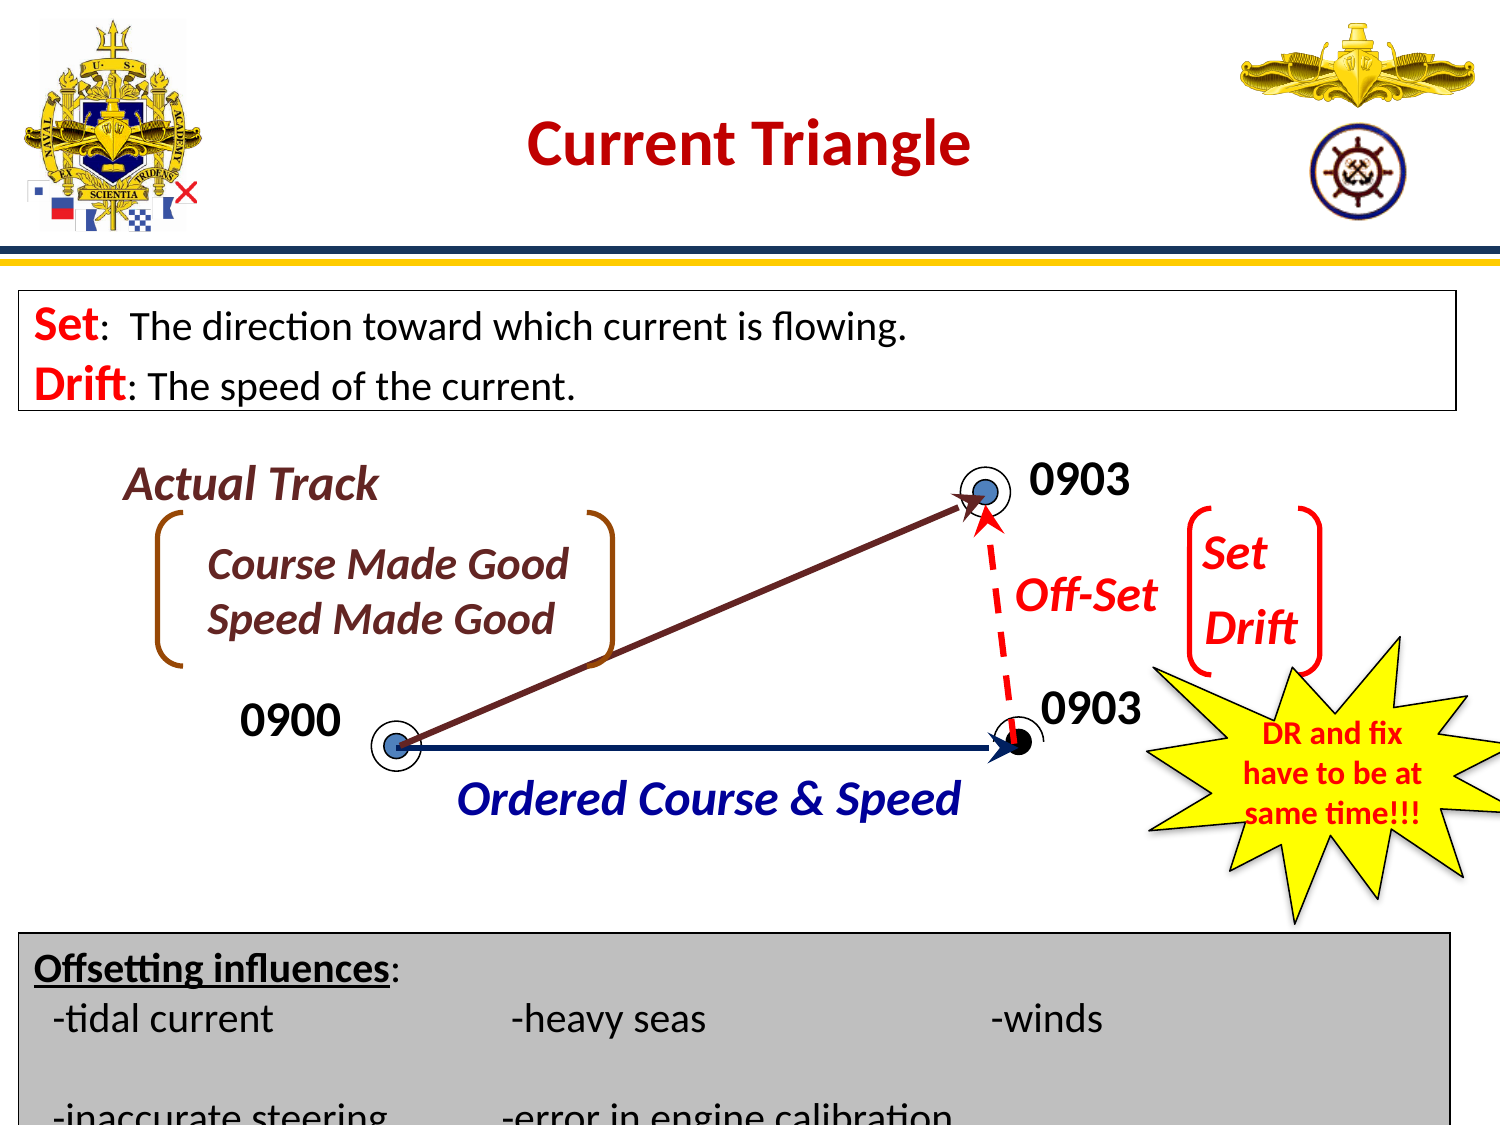

Current Triangle
Set:  The direction toward which current is flowing.
Drift: The speed of the current.
0903
Actual Track

Set

Course Made Good
Speed Made Good
Off-Set
Drift
DR and fix have to be at same time!!!
0903
0900

Ordered Course & Speed
Offsetting influences:
  -tidal current                         -heavy seas                              -winds
  -inaccurate steering            -error in engine calibration...